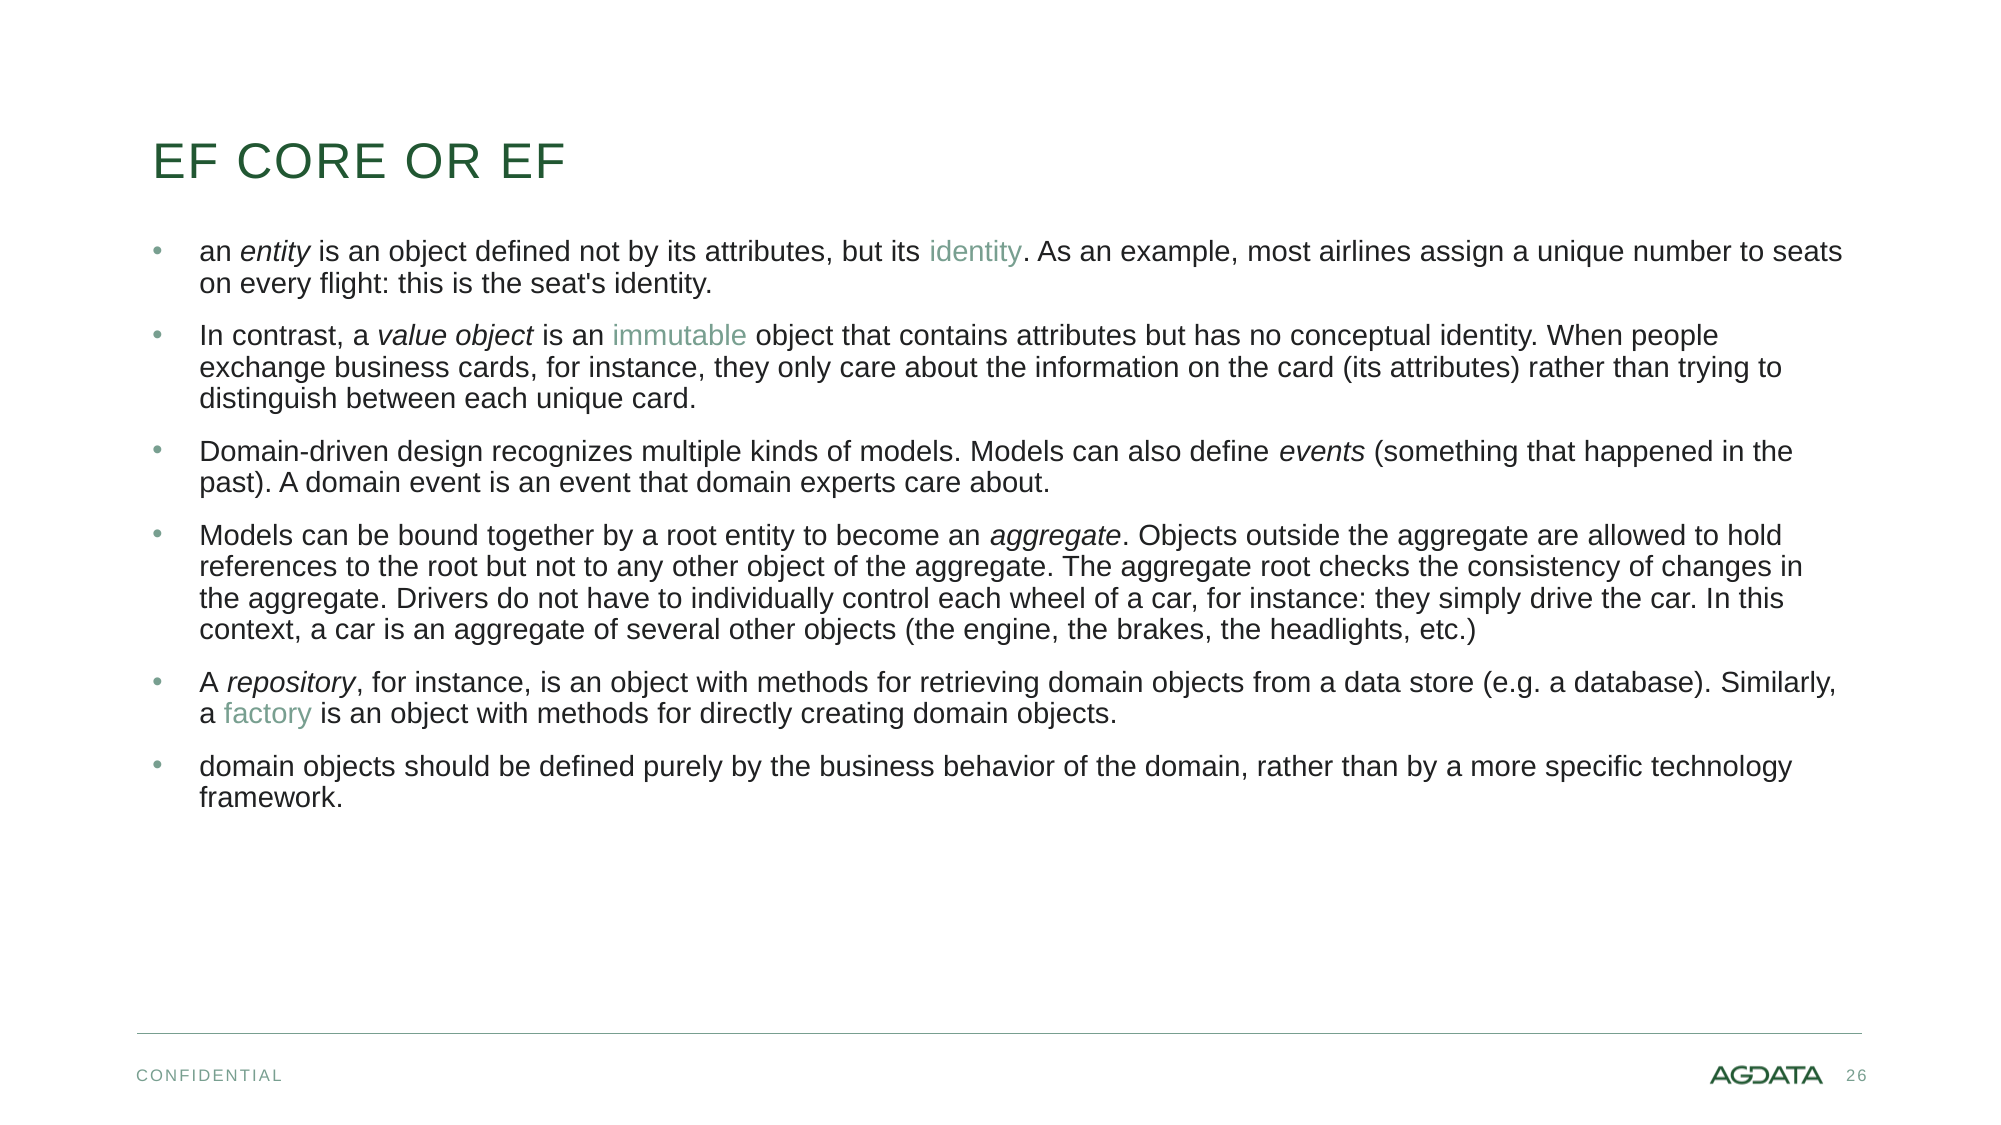

# EF core or EF
an entity is an object defined not by its attributes, but its identity. As an example, most airlines assign a unique number to seats on every flight: this is the seat's identity.
In contrast, a value object is an immutable object that contains attributes but has no conceptual identity. When people exchange business cards, for instance, they only care about the information on the card (its attributes) rather than trying to distinguish between each unique card.
Domain-driven design recognizes multiple kinds of models. Models can also define events (something that happened in the past). A domain event is an event that domain experts care about.
Models can be bound together by a root entity to become an aggregate. Objects outside the aggregate are allowed to hold references to the root but not to any other object of the aggregate. The aggregate root checks the consistency of changes in the aggregate. Drivers do not have to individually control each wheel of a car, for instance: they simply drive the car. In this context, a car is an aggregate of several other objects (the engine, the brakes, the headlights, etc.)
A repository, for instance, is an object with methods for retrieving domain objects from a data store (e.g. a database). Similarly, a factory is an object with methods for directly creating domain objects.
domain objects should be defined purely by the business behavior of the domain, rather than by a more specific technology framework.